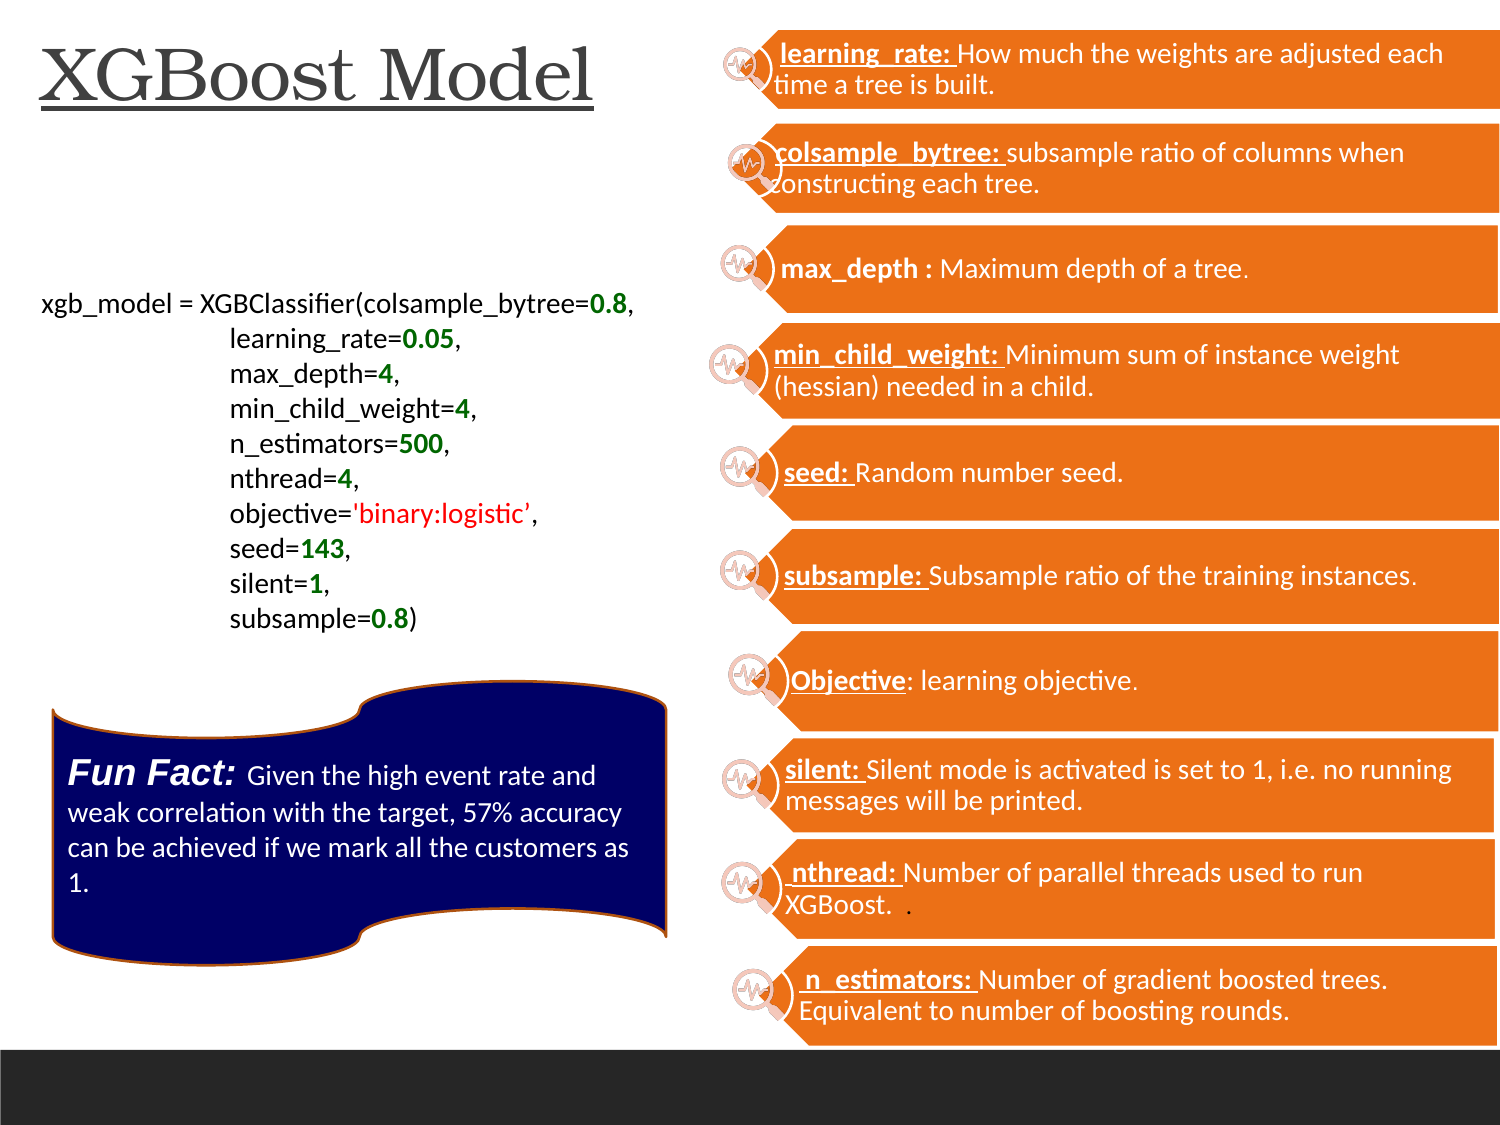

XGBoost Model
 learning_rate: How much the weights are adjusted each time a tree is built.
 colsample_bytree: subsample ratio of columns when constructing each tree.
max_depth : Maximum depth of a tree.
xgb_model = XGBClassifier(colsample_bytree=0.8,
                             learning_rate=0.05,
                             max_depth=4,
                             min_child_weight=4,
                             n_estimators=500,
                             nthread=4,
                             objective='binary:logistic’,
                             seed=143,
                             silent=1,
                             subsample=0.8)
min_child_weight: Minimum sum of instance weight (hessian) needed in a child.
seed: Random number seed.
subsample: Subsample ratio of the training instances.
Objective: learning objective.
Fun Fact: Given the high event rate and weak correlation with the target, 57% accuracy can be achieved if we mark all the customers as 1.
silent: Silent mode is activated is set to 1, i.e. no running messages will be printed.
 nthread: Number of parallel threads used to run XGBoost.  .
 n_estimators: Number of gradient boosted trees. Equivalent to number of boosting rounds.